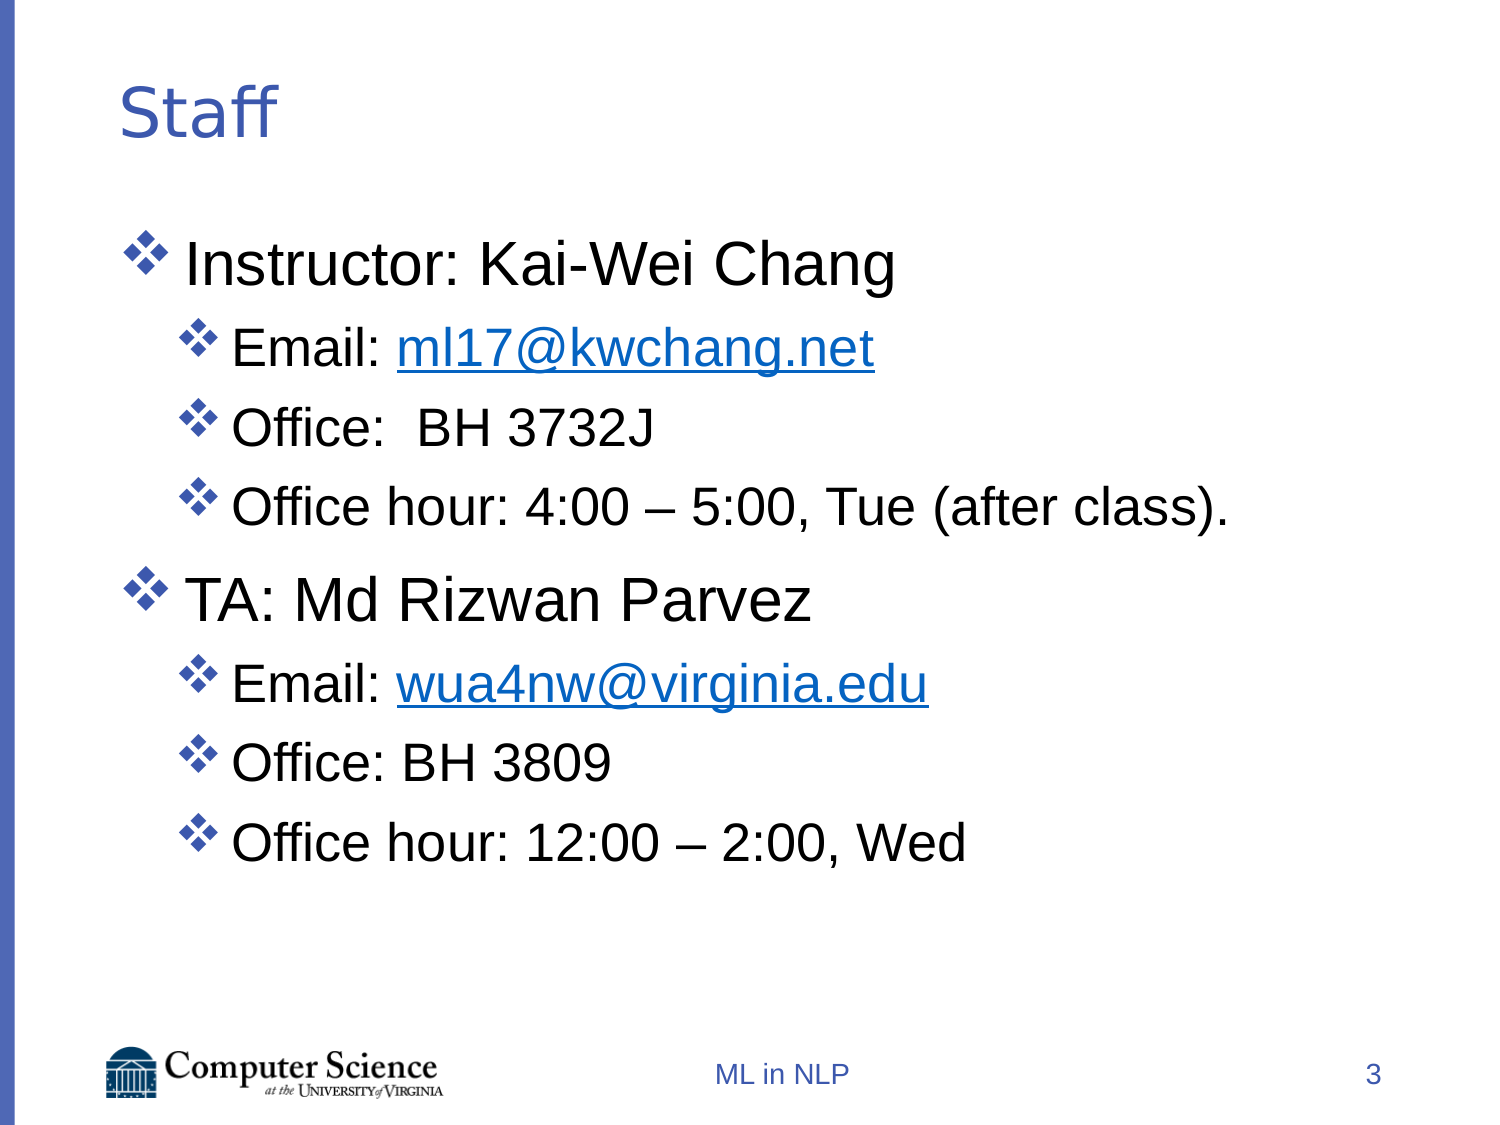

# Staff
Instructor: Kai-Wei Chang
Email: ml17@kwchang.net
Office:  BH 3732J
Office hour: 4:00 – 5:00, Tue (after class).
TA: Md Rizwan Parvez
Email: wua4nw@virginia.edu
Office: BH 3809
Office hour: 12:00 – 2:00, Wed
ML in NLP
3